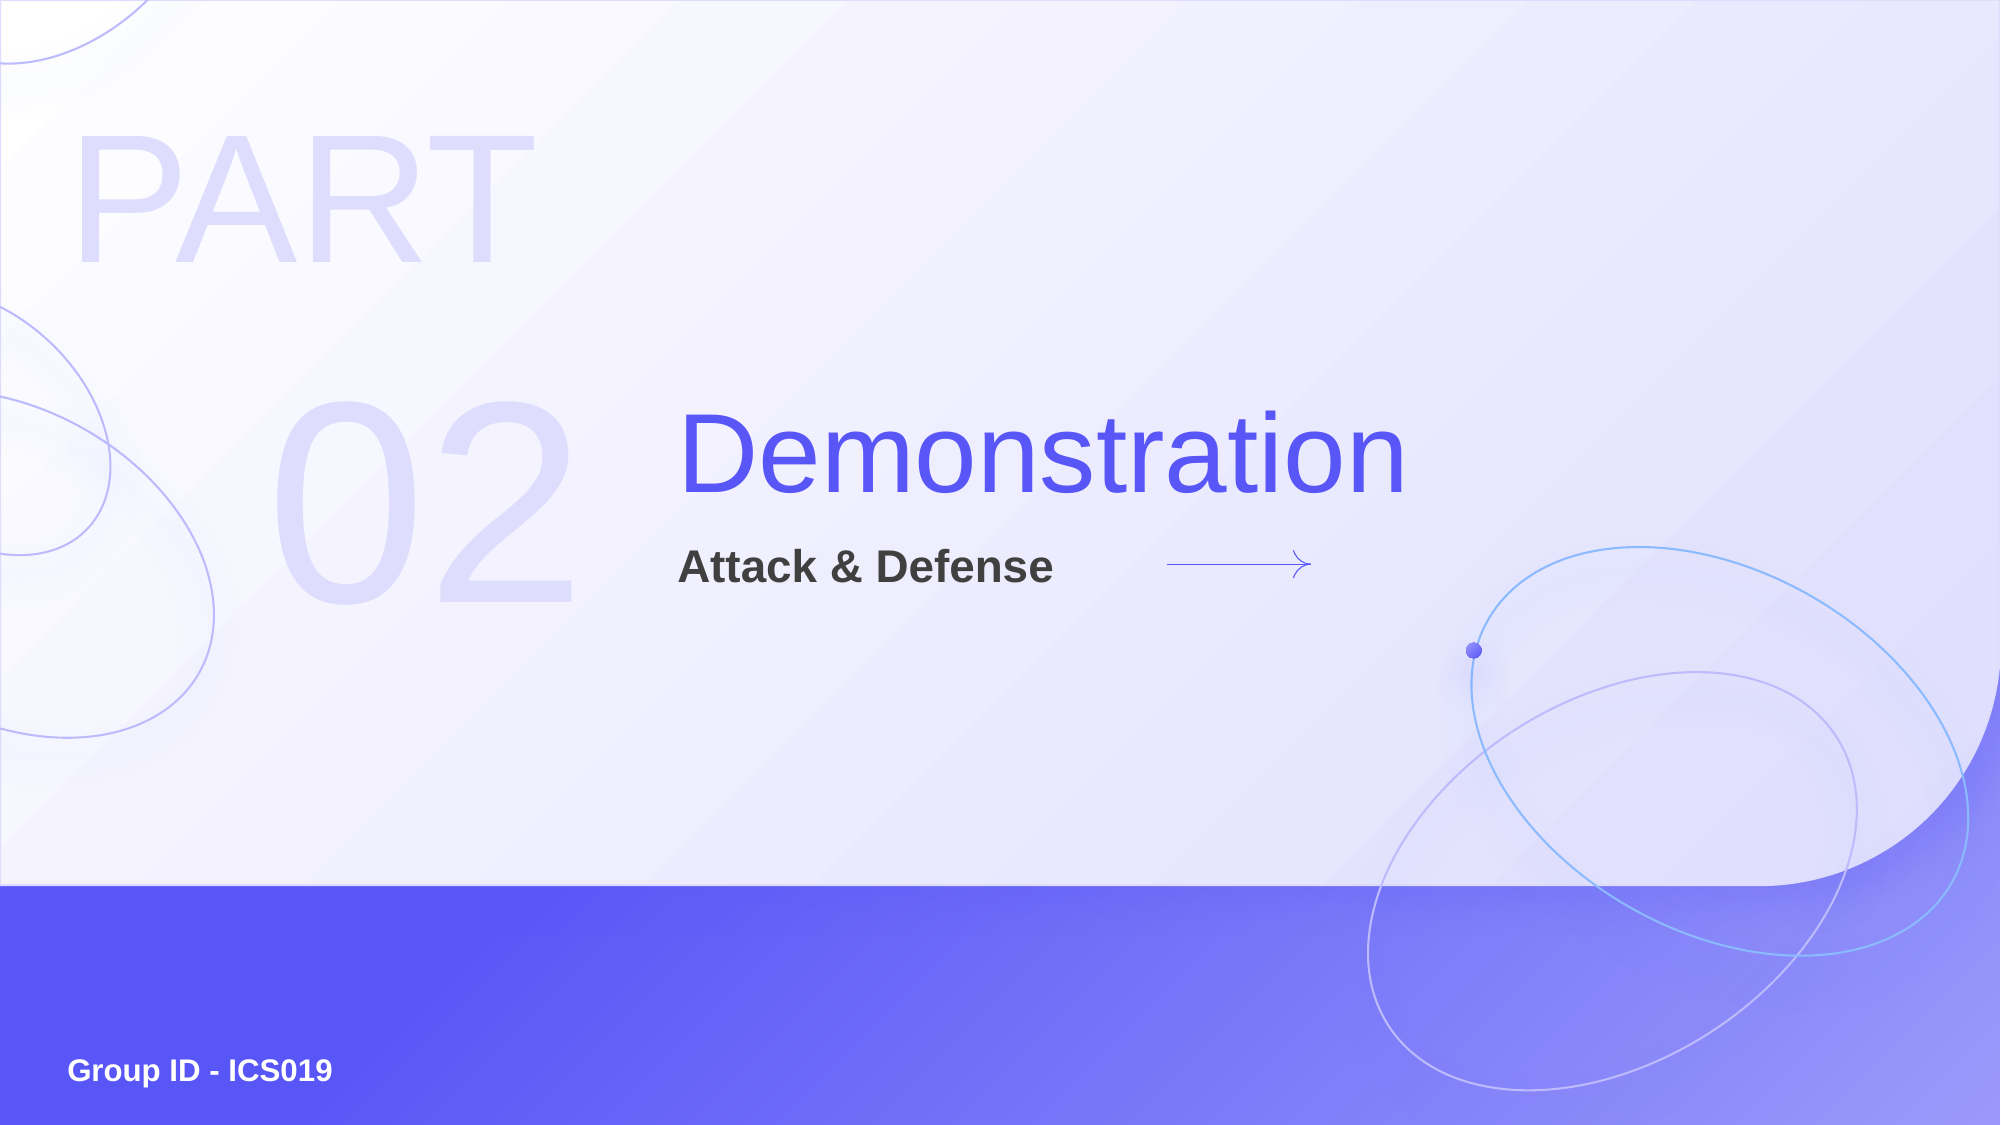

PART
02
Demonstration

Attack & Defense

14
Group ID - ICS019